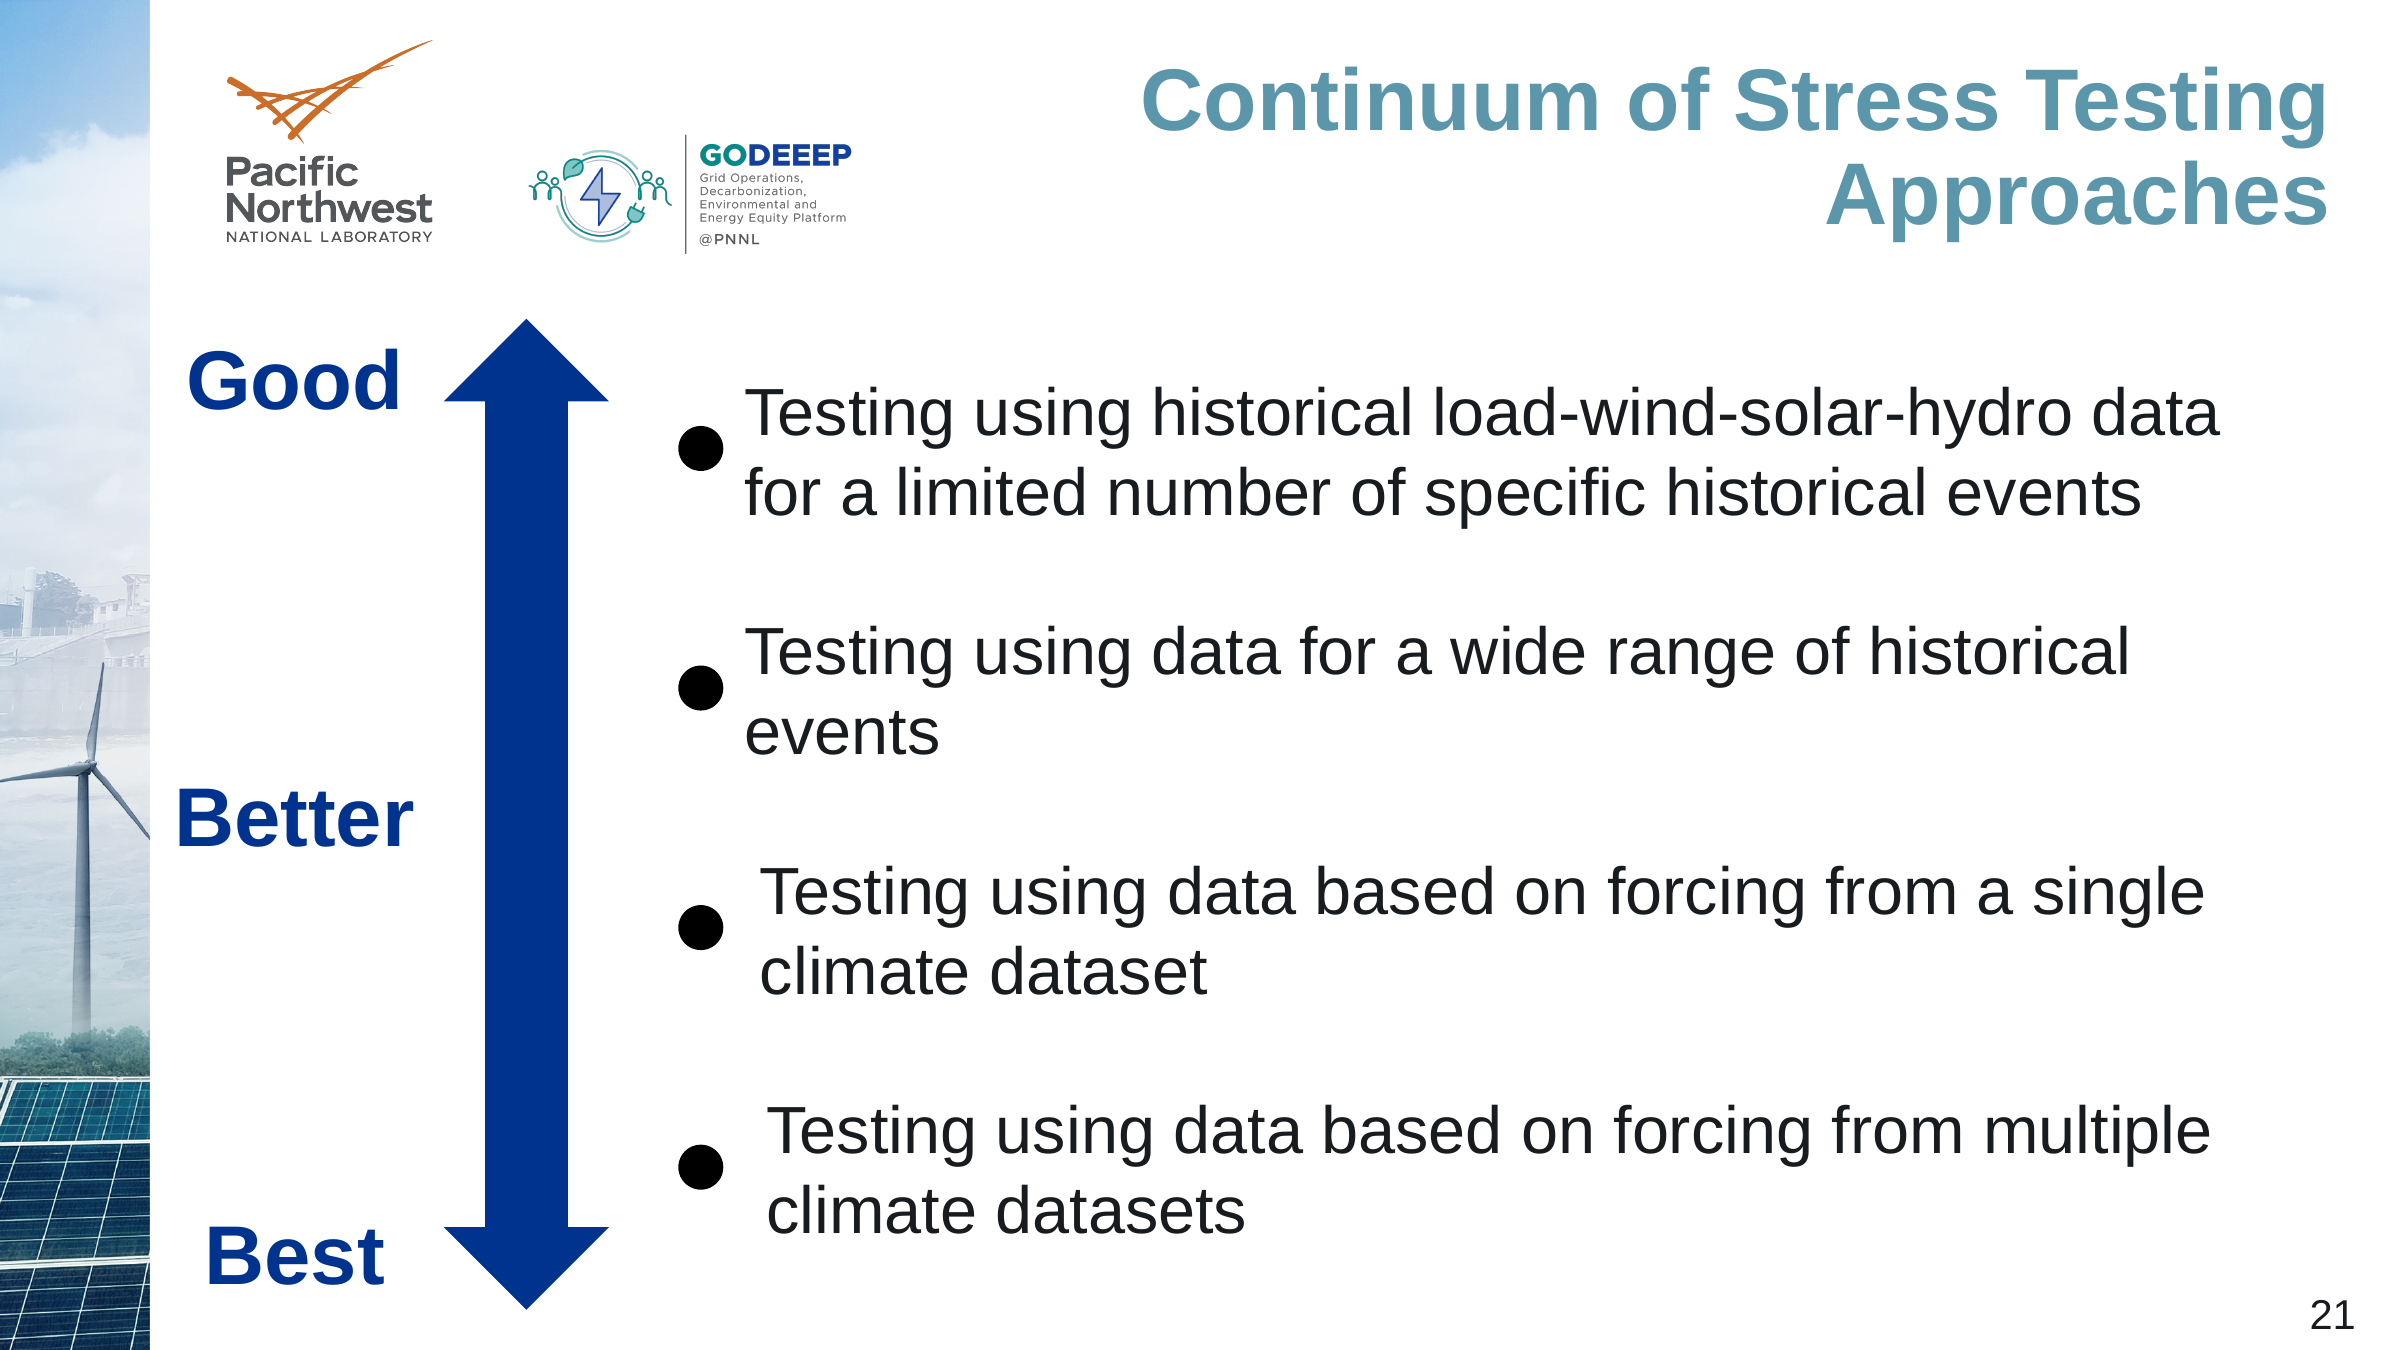

Continuum of Stress Testing Approaches
Good

Testing using historical load-wind-solar-hydro data for a limited number of specific historical events

Testing using data for a wide range of historical events

Better
Testing using data based on forcing from a single climate dataset

Testing using data based on forcing from multiple climate datasets

Best
21